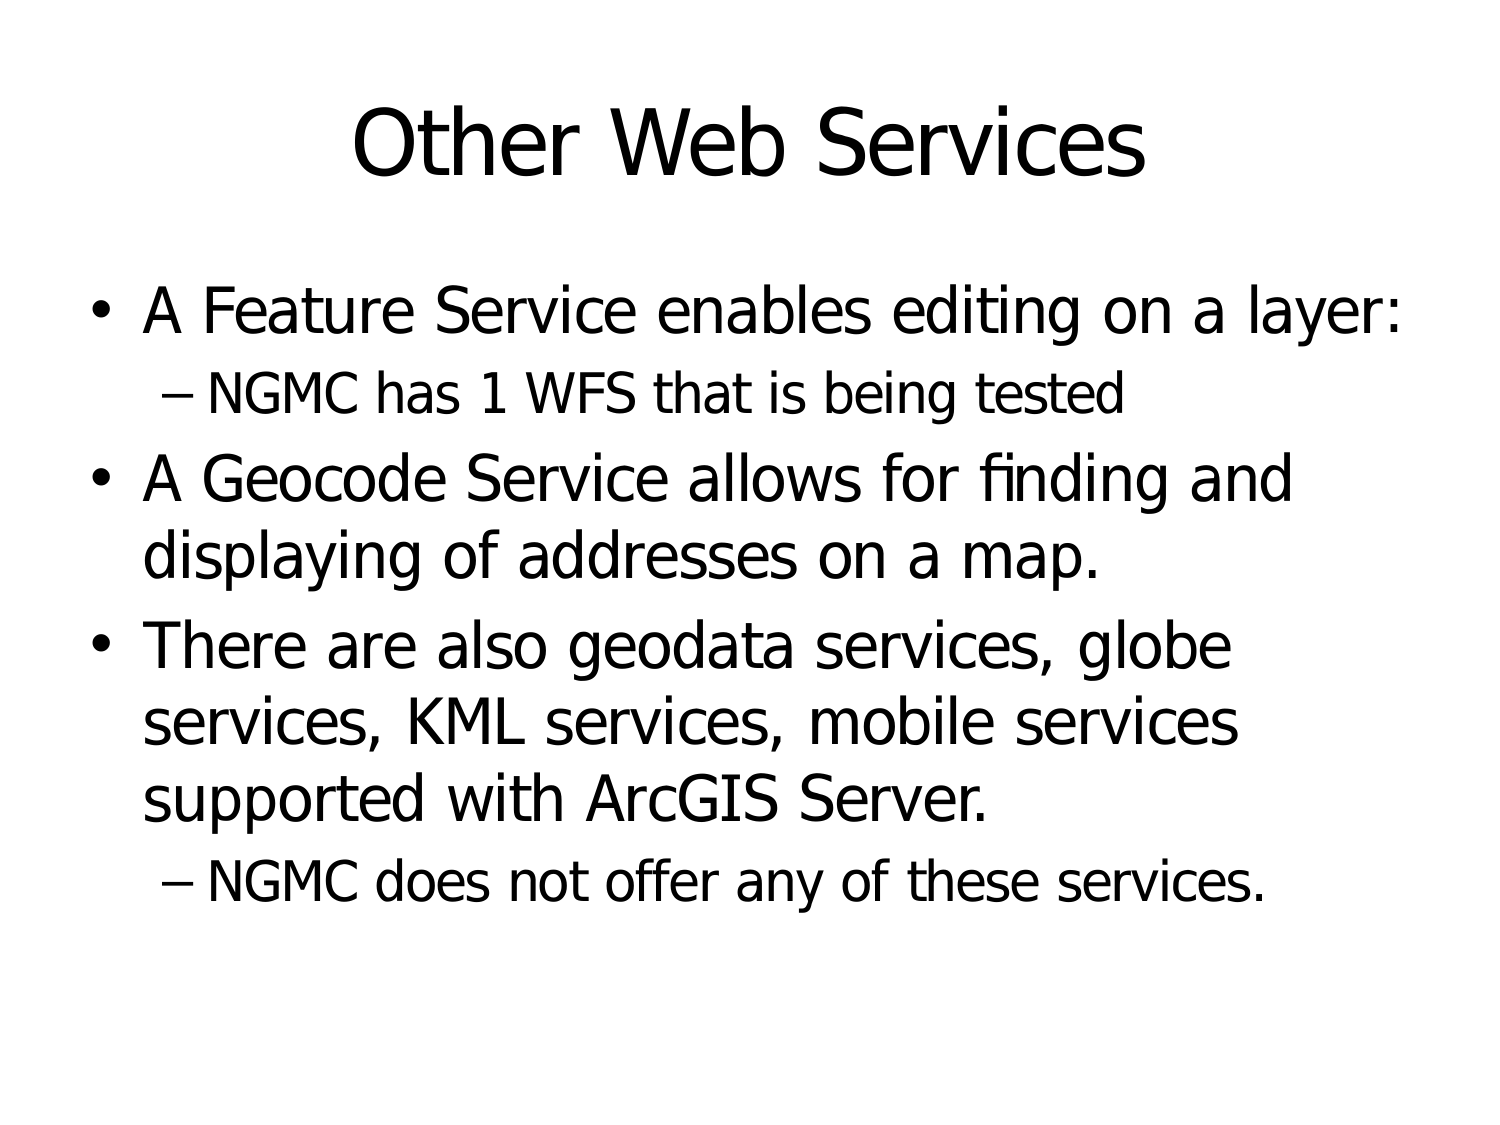

# Other Web Services
A Feature Service enables editing on a layer:
NGMC has 1 WFS that is being tested
A Geocode Service allows for finding and  displaying of addresses on a map.
There are also geodata services, globe services, KML services, mobile services supported with ArcGIS Server.
NGMC does not offer any of these services.